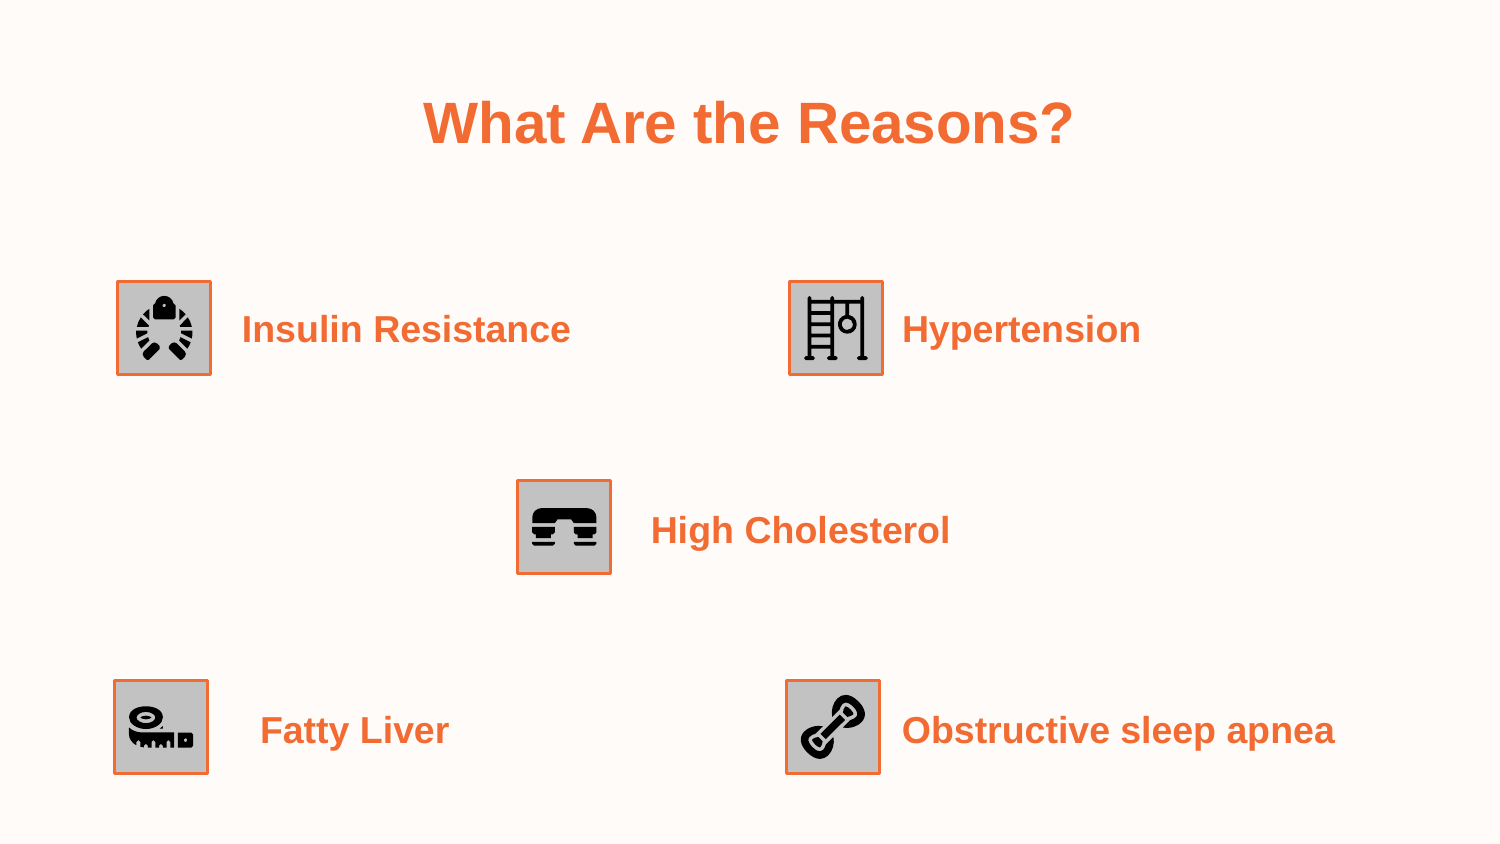

# What Are the Reasons?

Insulin Resistance
Hypertension

High Cholesterol

Fatty Liver
Obstructive sleep apnea